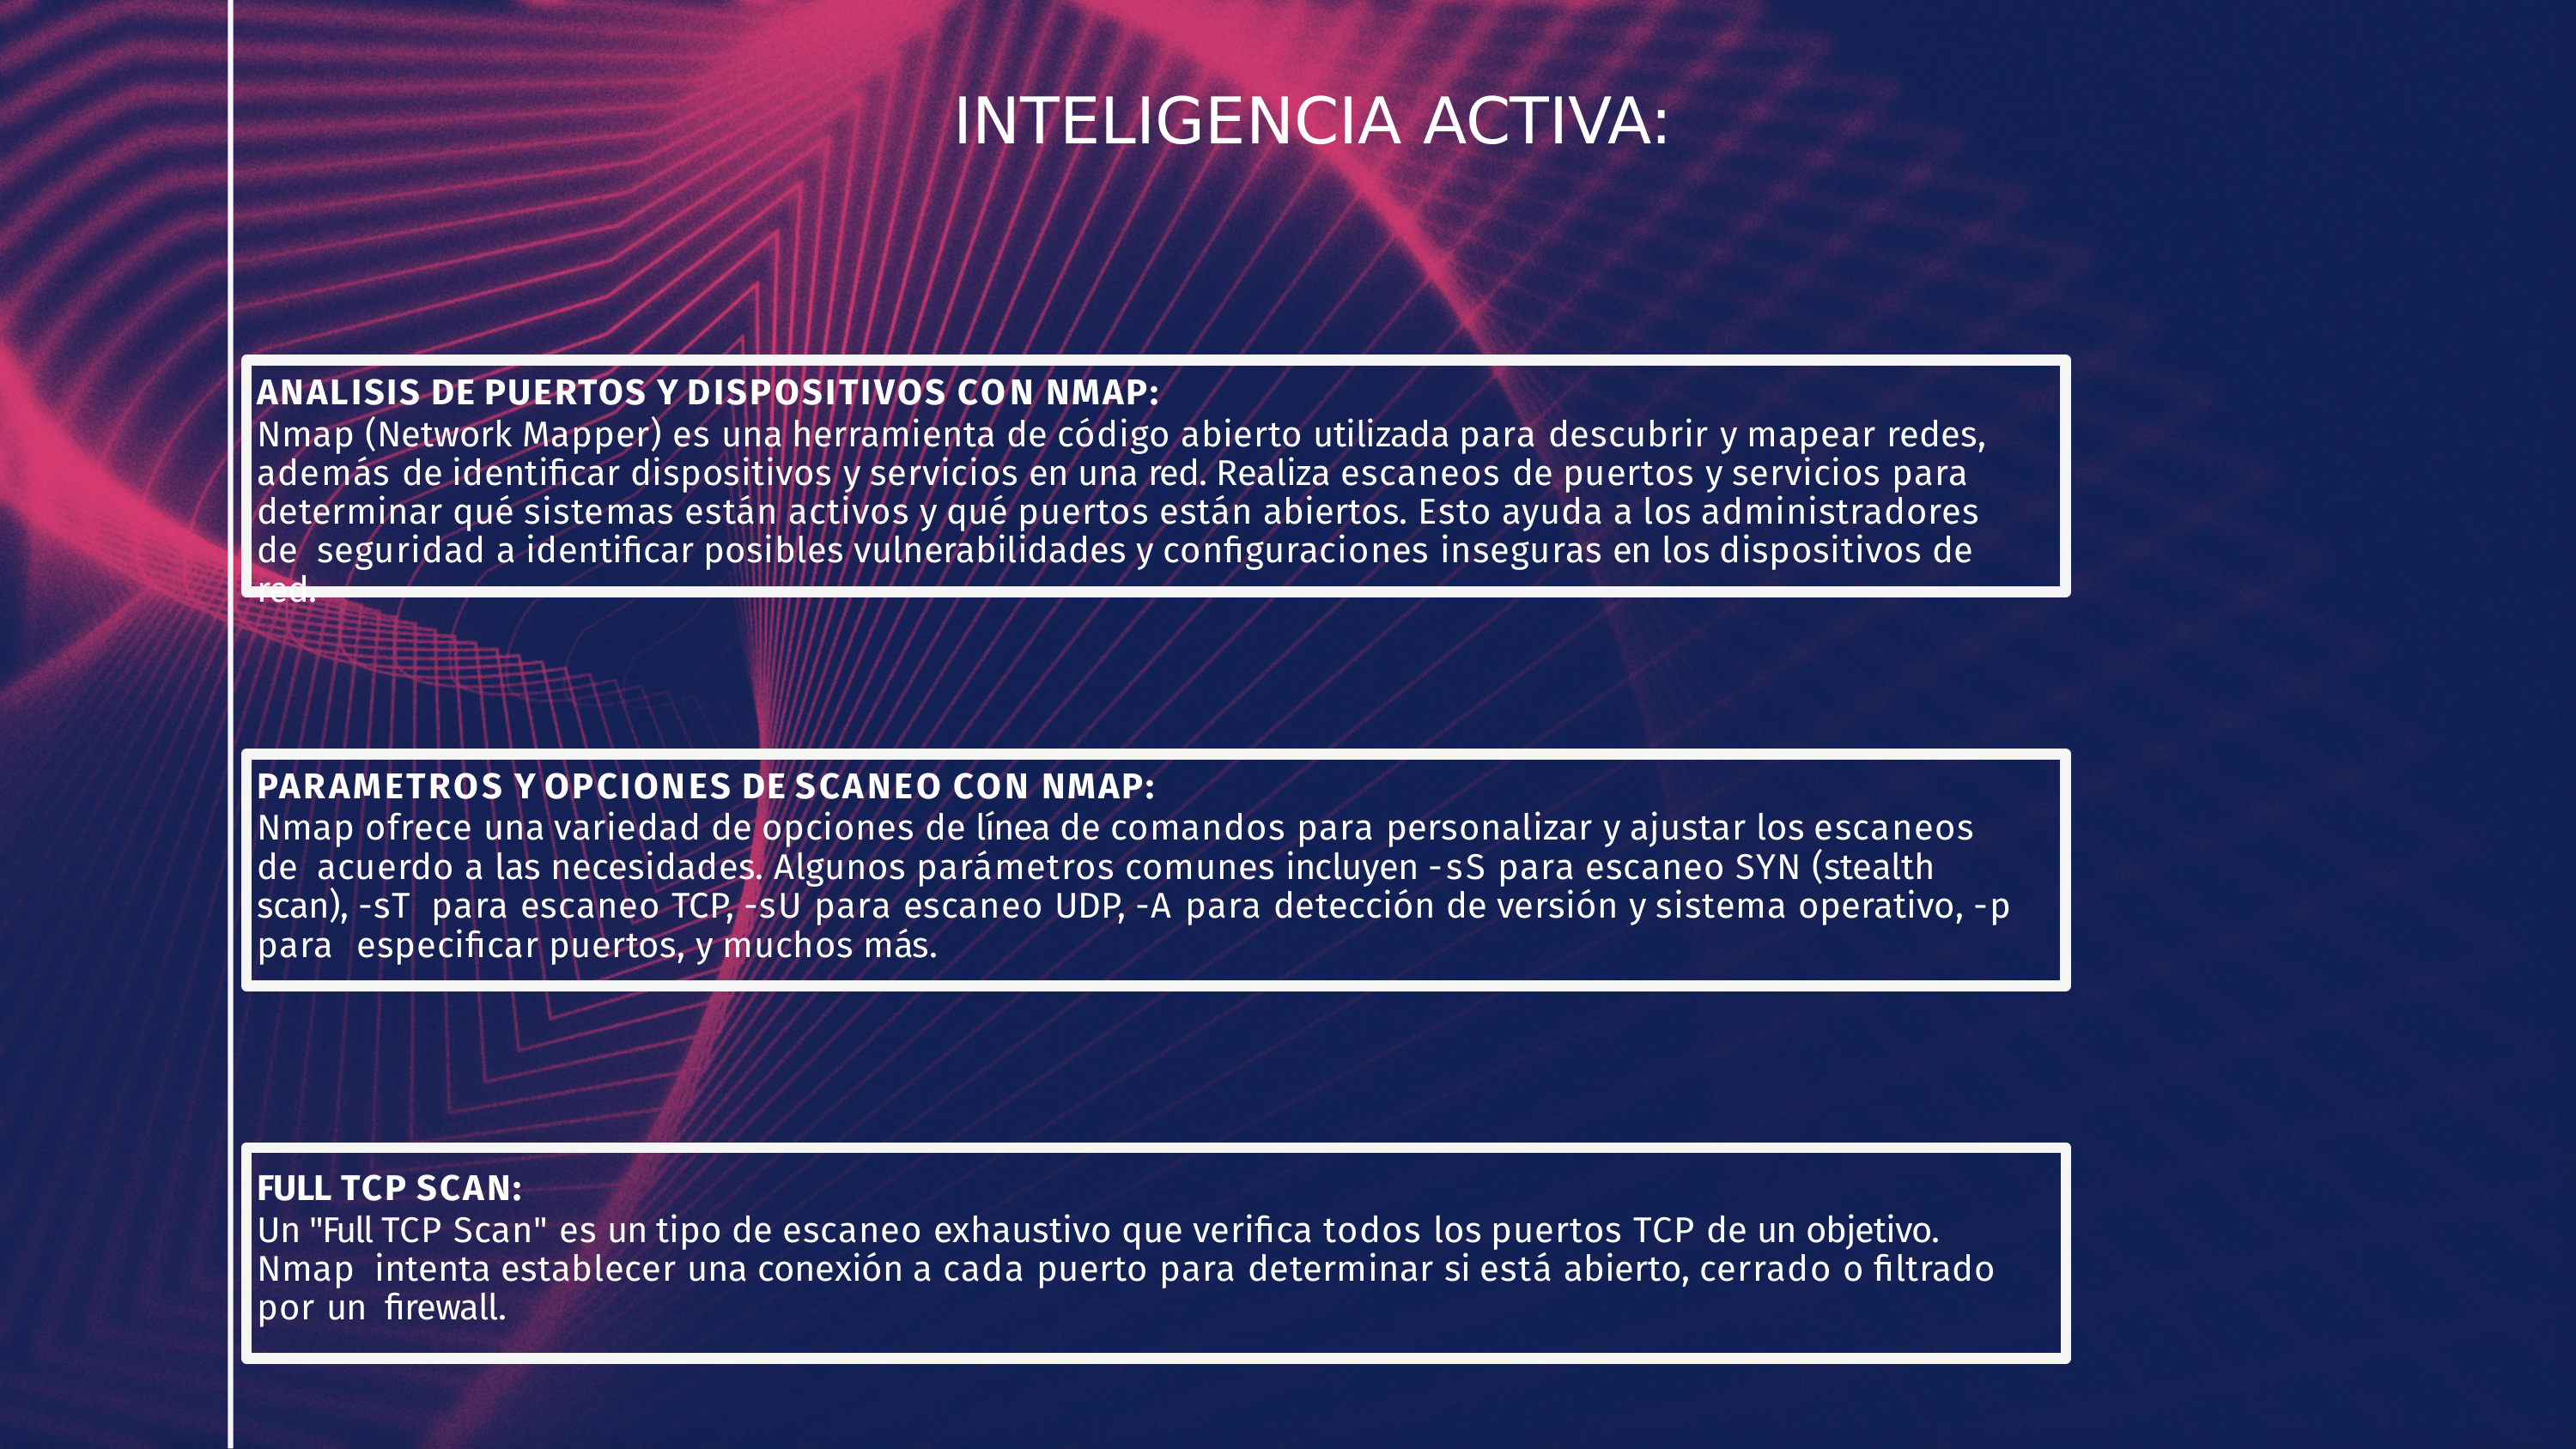

# INTELIGENCIA ACTIVA:

ANALISIS DE PUERTOS Y DISPOSITIVOS CON NMAP:
Nmap (Network Mapper) es una herramienta de código abierto utilizada para descubrir y mapear redes,  además de identificar dispositivos y servicios en una red. Realiza escaneos de puertos y servicios para  determinar qué sistemas están activos y qué puertos están abiertos. Esto ayuda a los administradores de  seguridad a identificar posibles vulnerabilidades y configuraciones inseguras en los dispositivos de red.

PARAMETROS Y OPCIONES DE SCANEO CON NMAP:
Nmap ofrece una variedad de opciones de línea de comandos para personalizar y ajustar los escaneos de  acuerdo a las necesidades. Algunos parámetros comunes incluyen -sS para escaneo SYN (stealth scan), -sT  para escaneo TCP, -sU para escaneo UDP, -A para detección de versión y sistema operativo, -p para  especificar puertos, y muchos más.

FULL TCP SCAN:
Un "Full TCP Scan" es un tipo de escaneo exhaustivo que verifica todos los puertos TCP de un objetivo. Nmap  intenta establecer una conexión a cada puerto para determinar si está abierto, cerrado o filtrado por un  firewall.